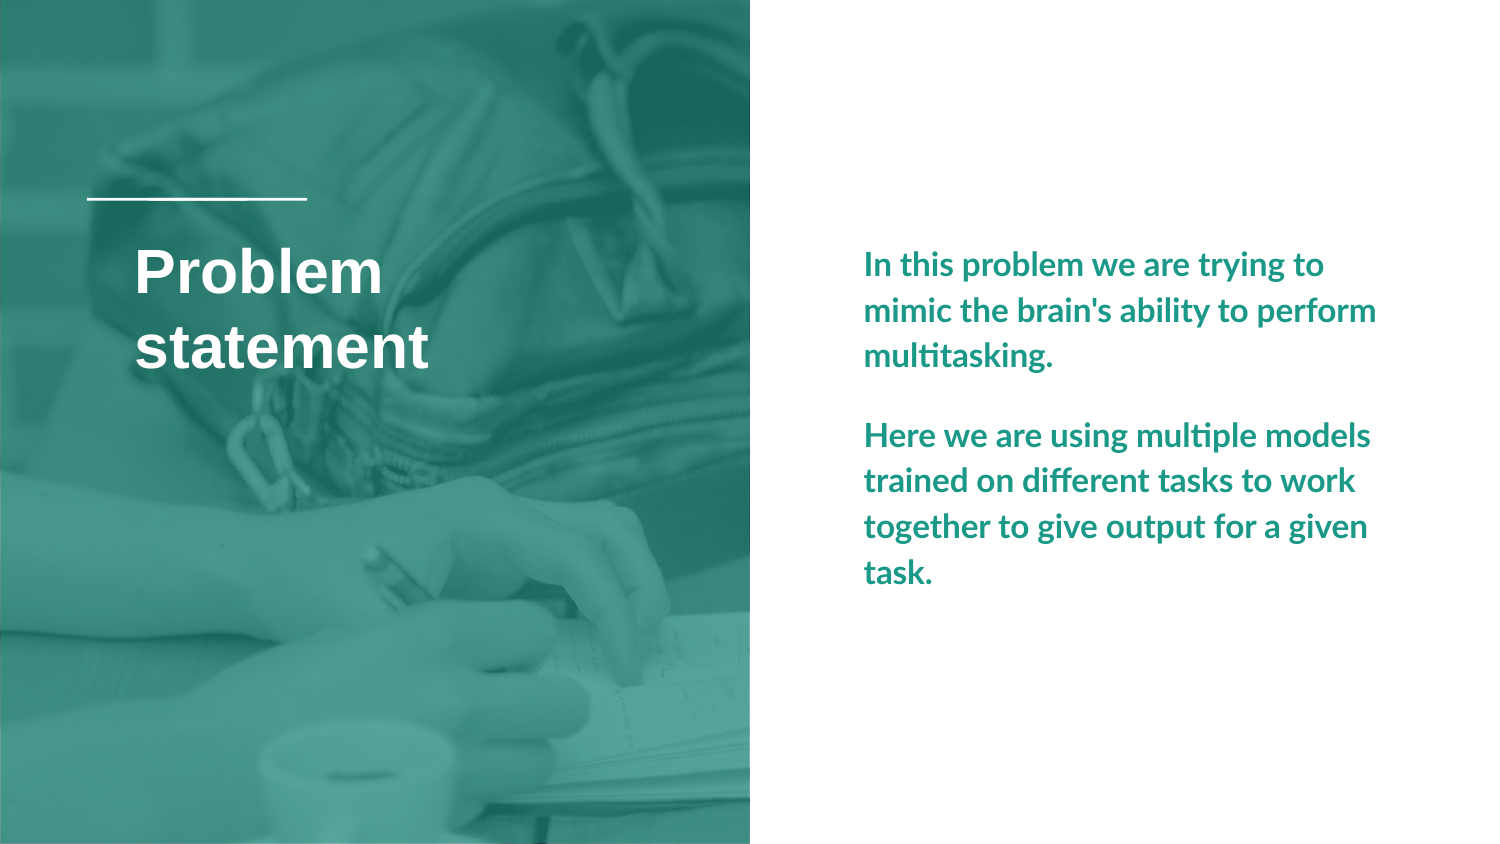

# Problem statement
In this problem we are trying to mimic the brain's ability to perform multitasking.
Here we are using multiple models trained on different tasks to work together to give output for a given task.